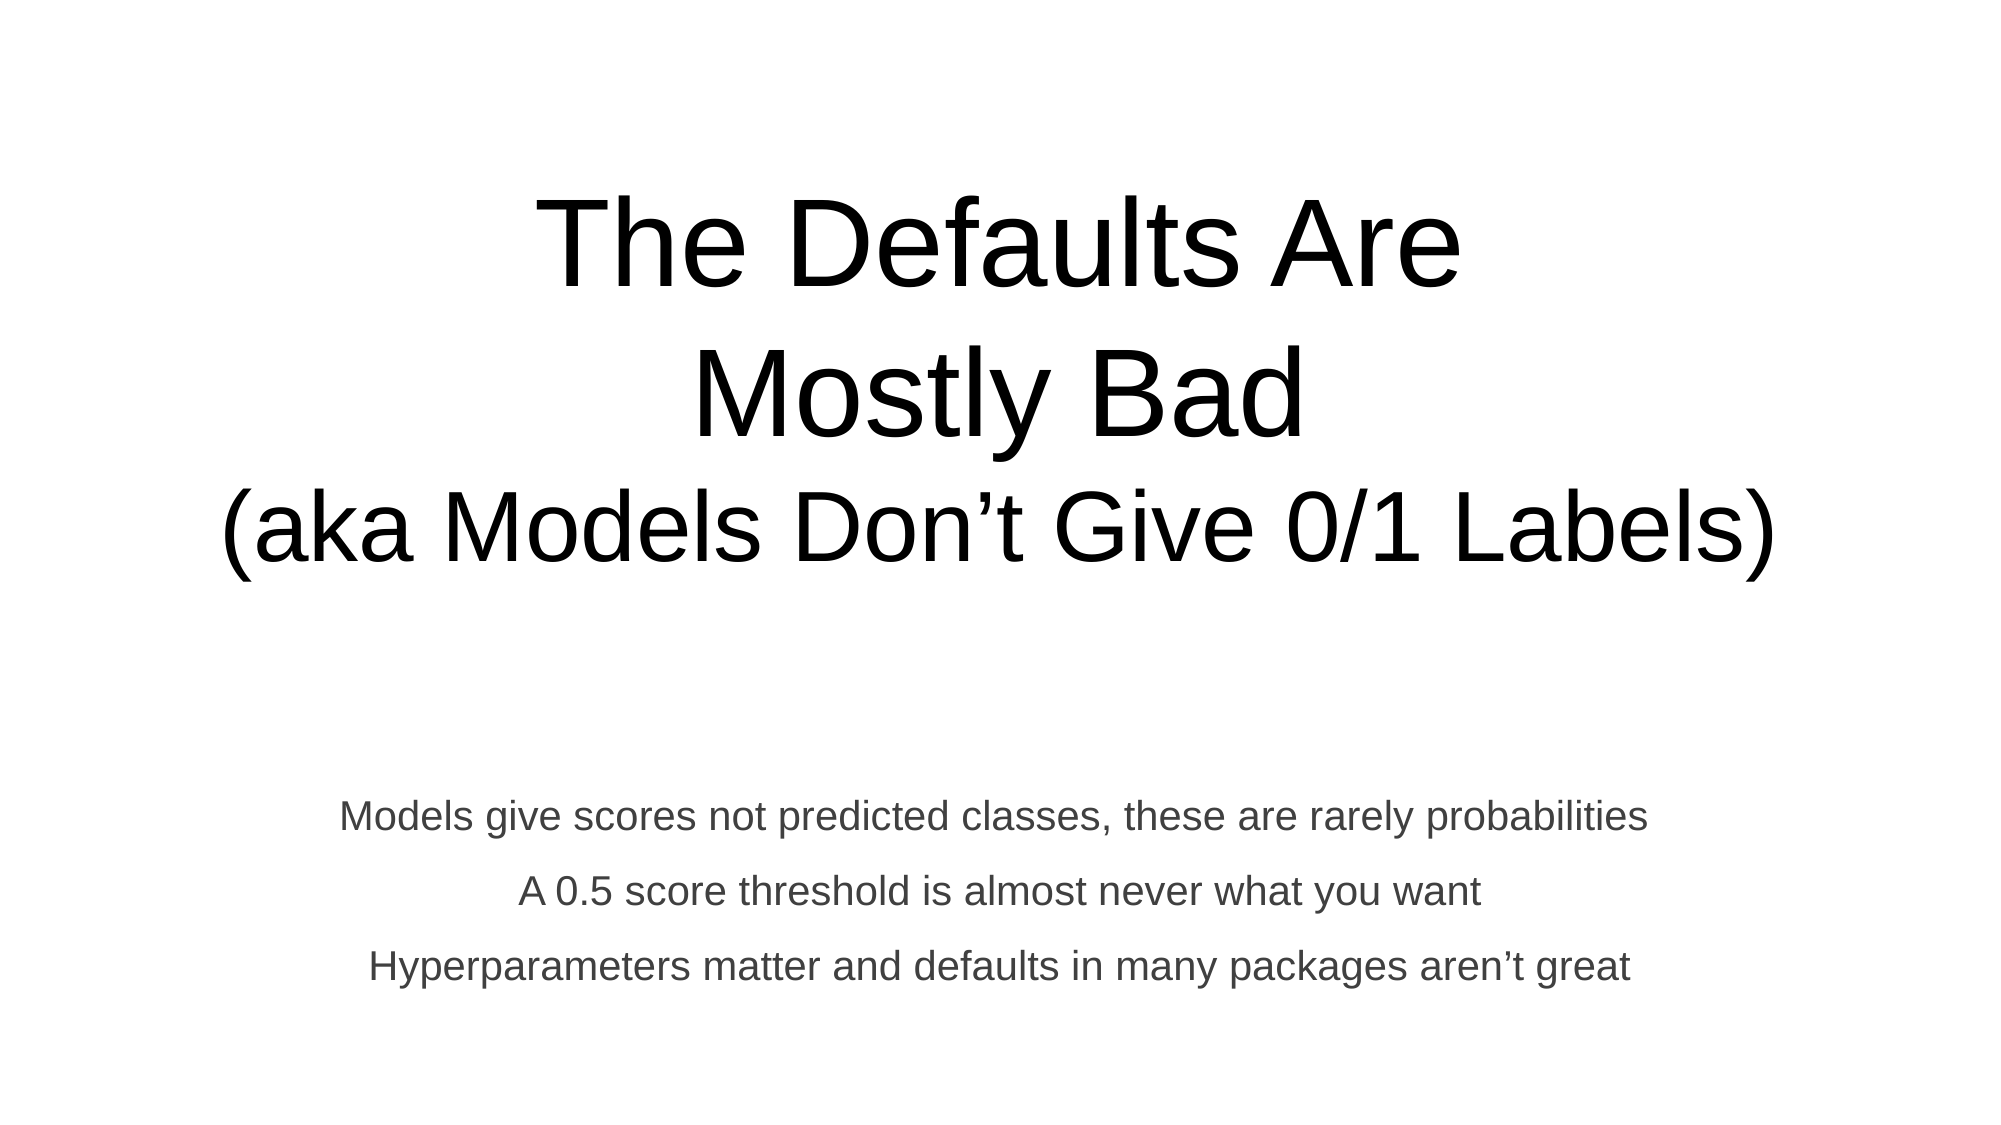

The Defaults Are
Mostly Bad
(aka Models Don’t Give 0/1 Labels)
Models give scores not predicted classes, these are rarely probabilities
A 0.5 score threshold is almost never what you want
Hyperparameters matter and defaults in many packages aren’t great